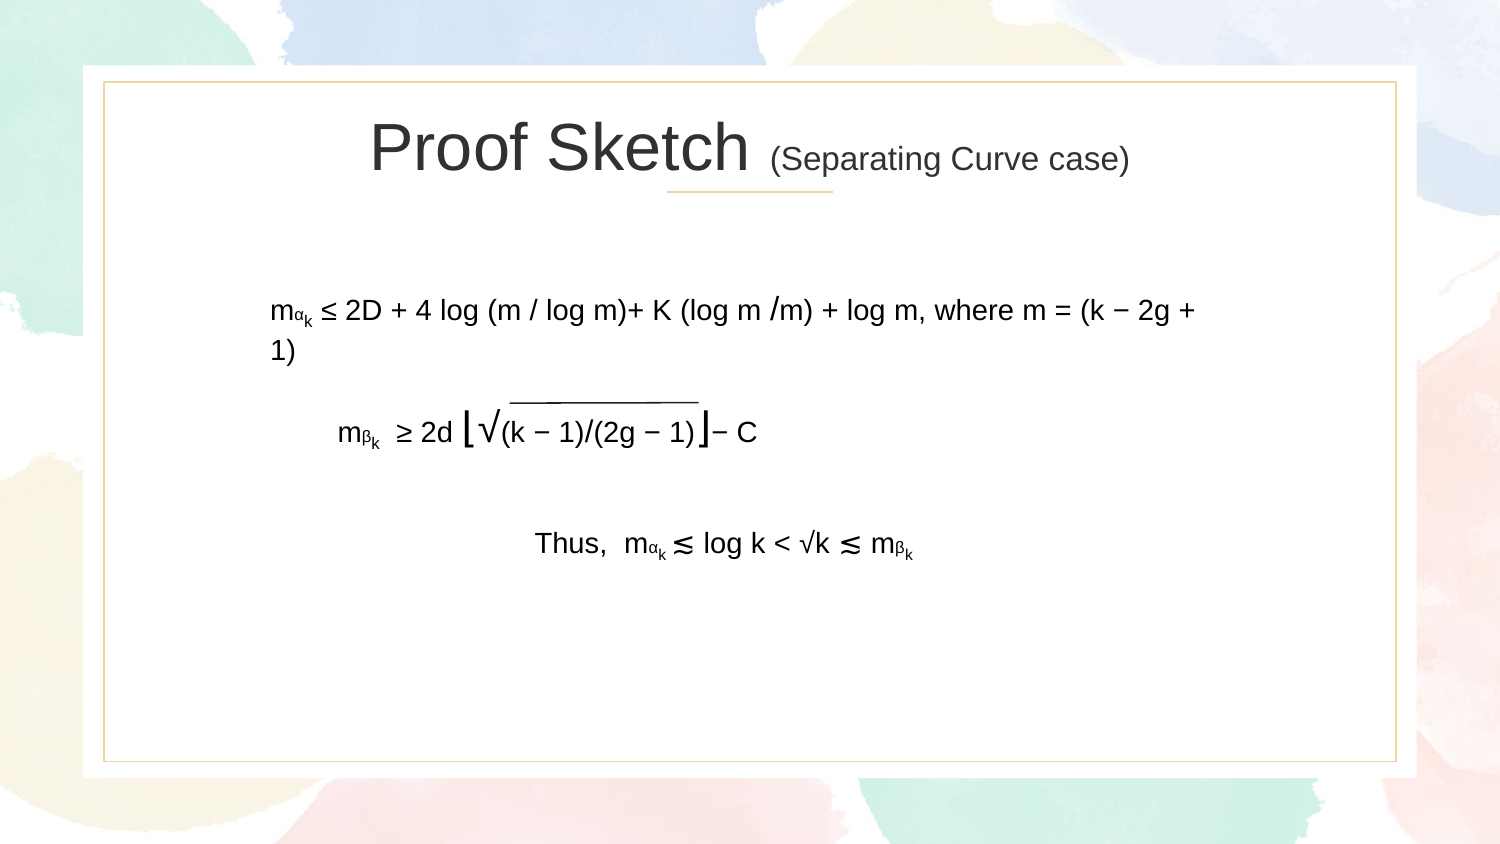

# Proof Sketch (Separating Curve case)
mαk ≤ 2D + 4 log (m / log m)+ K (log m /m) + log m, where m = (k − 2g + 1)
mβk  ≥ 2d ⌊√(k − 1)/(2g − 1)⌋− C
Thus,  mαk ≲ log k < √k ≲ mβk